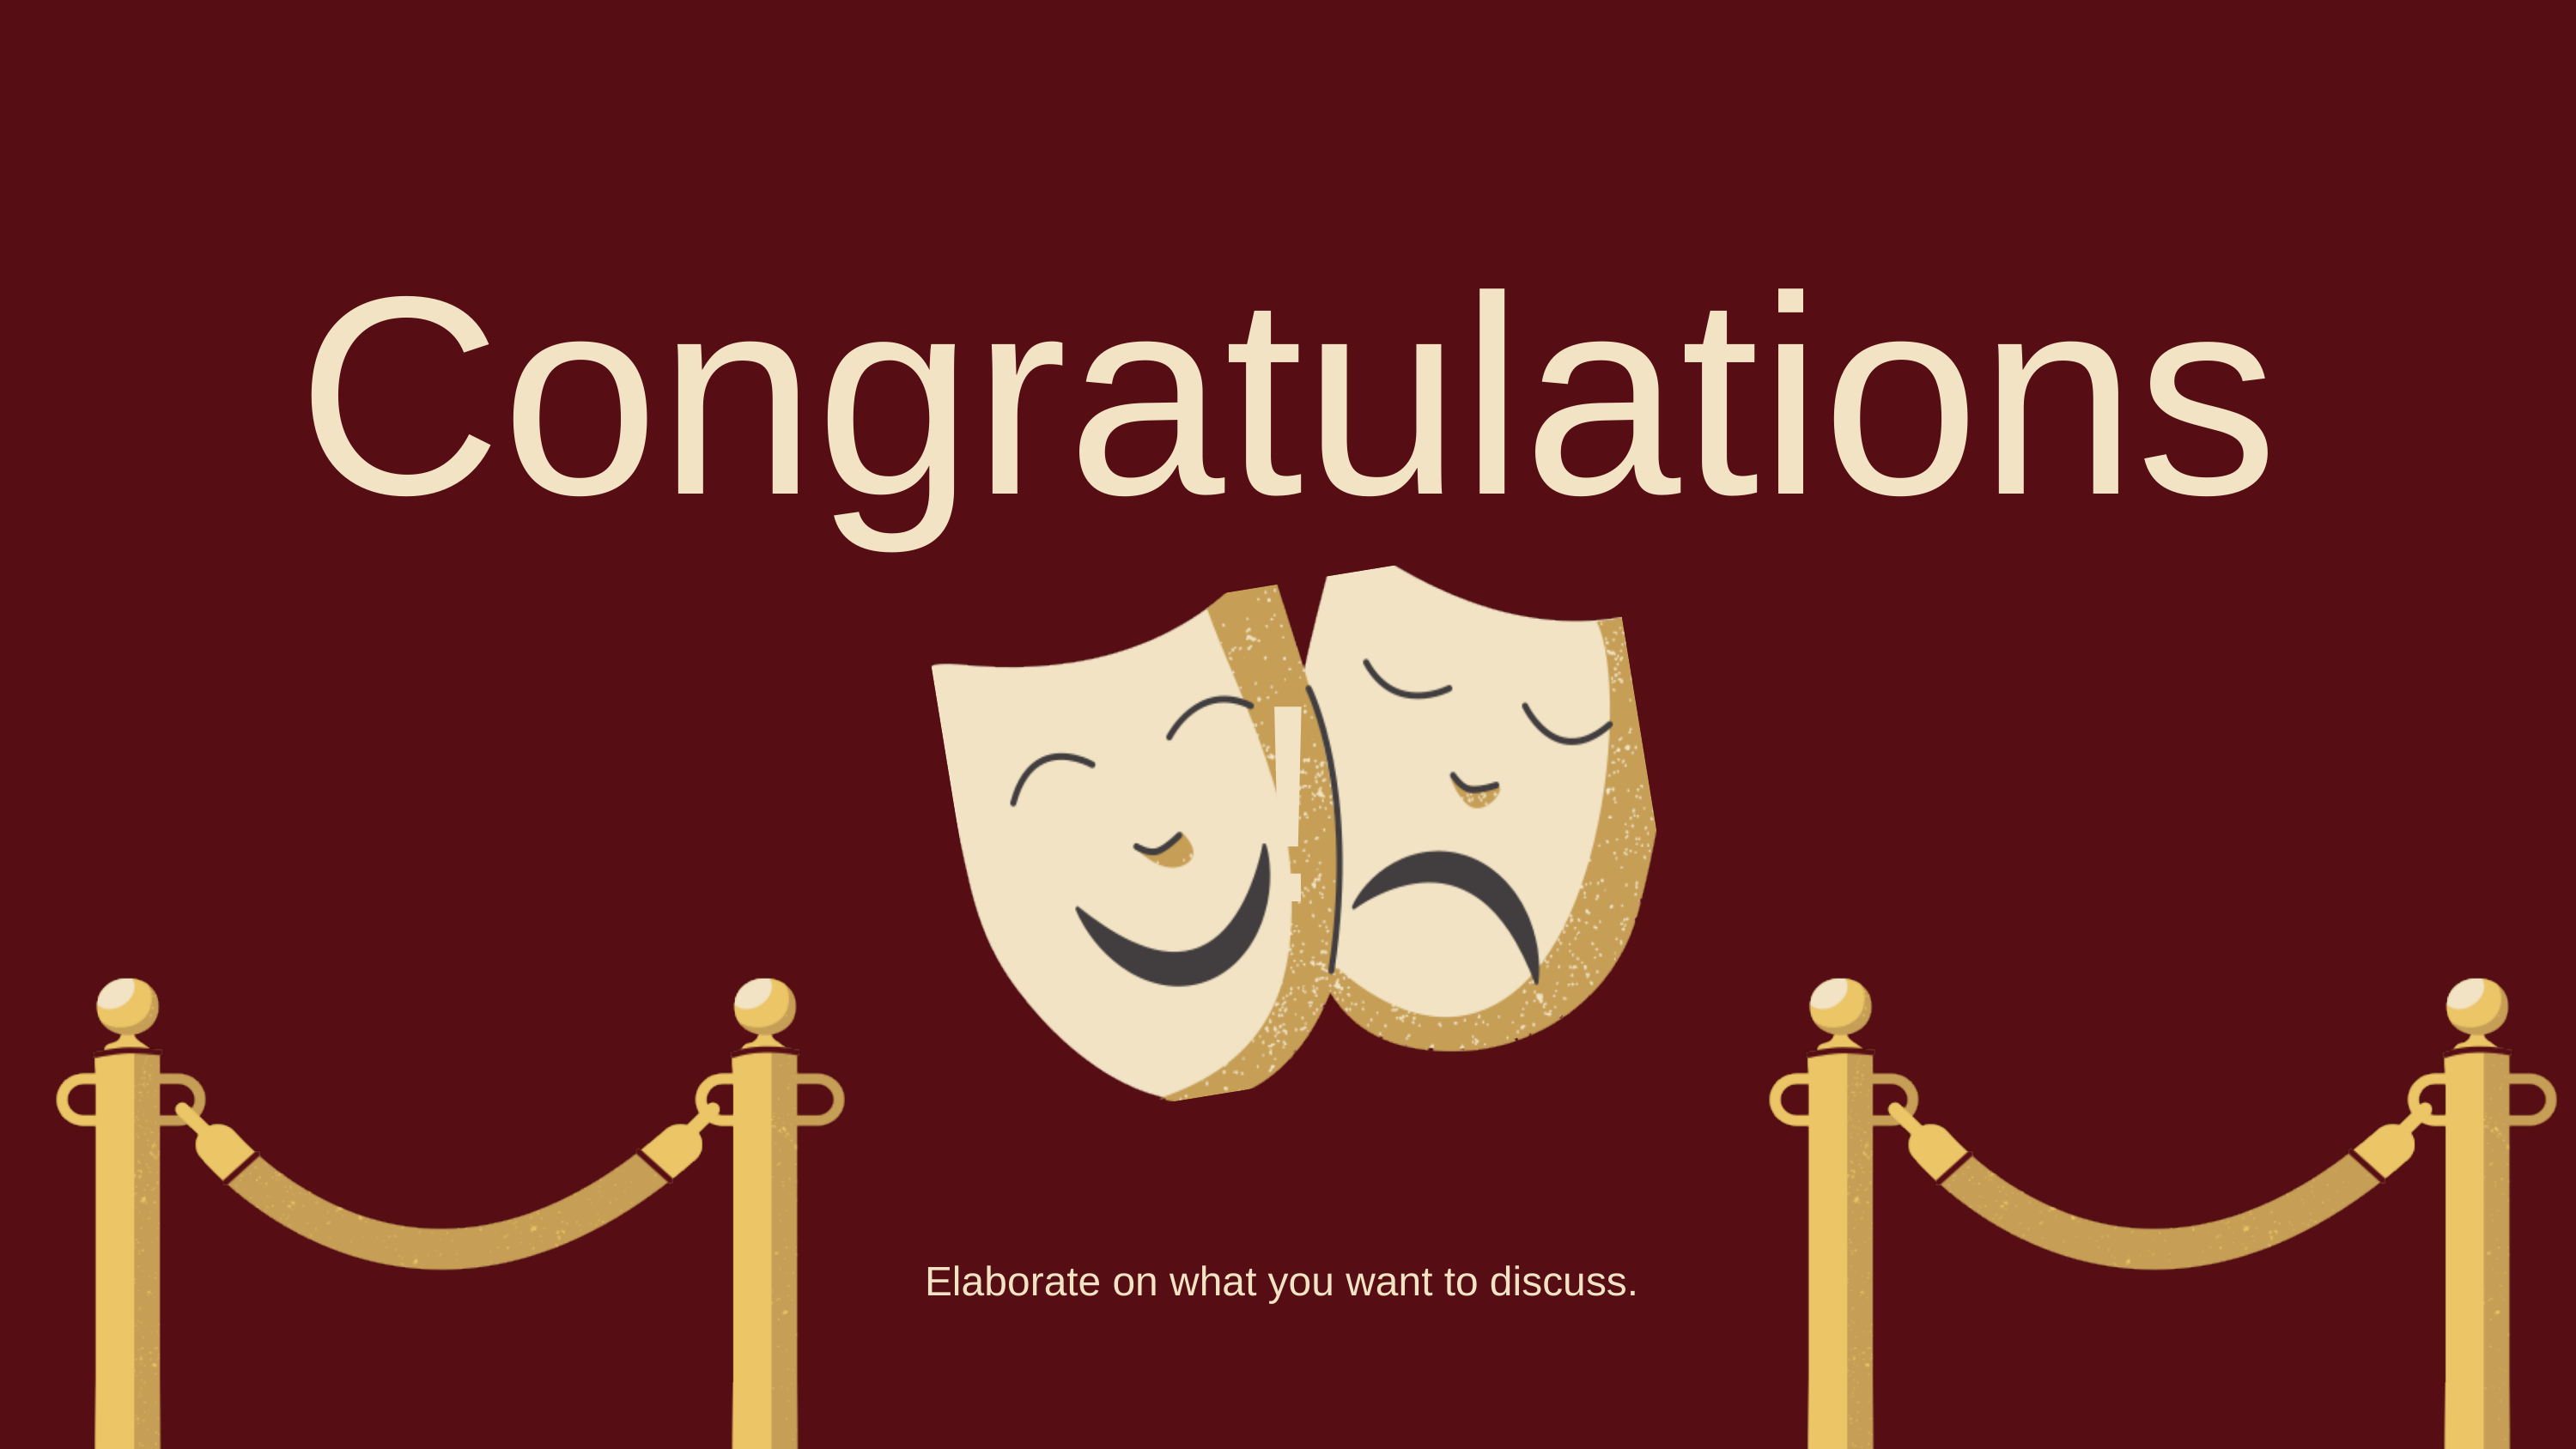

Congratulations!

Elaborate on what you want to discuss.